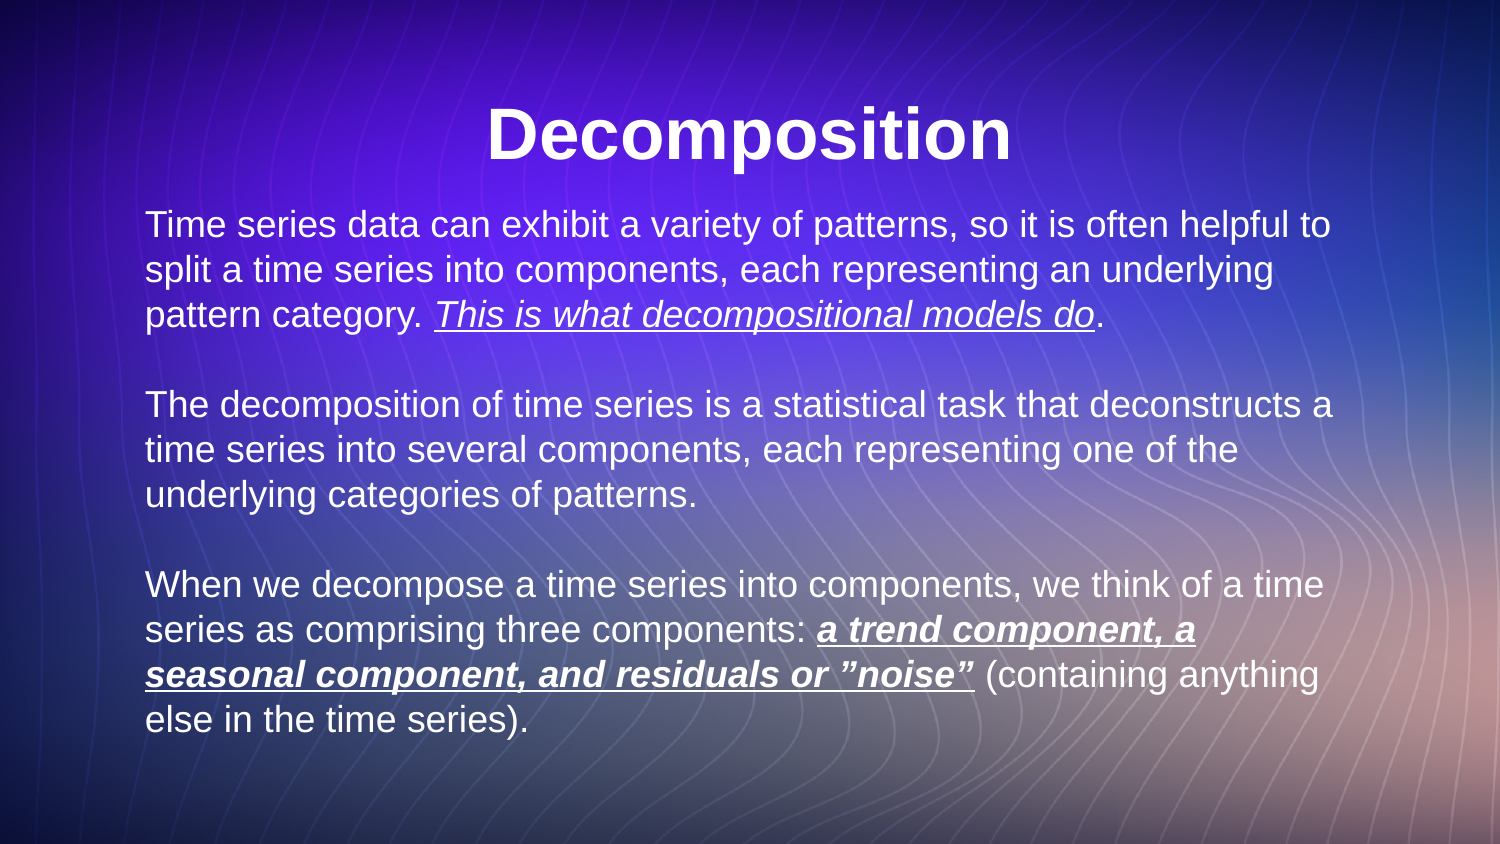

# Decomposition
Time series data can exhibit a variety of patterns, so it is often helpful to split a time series into components, each representing an underlying pattern category. This is what decompositional models do.

The decomposition of time series is a statistical task that deconstructs a time series into several components, each representing one of the underlying categories of patterns.

When we decompose a time series into components, we think of a time series as comprising three components: a trend component, a seasonal component, and residuals or ”noise” (containing anything else in the time series).